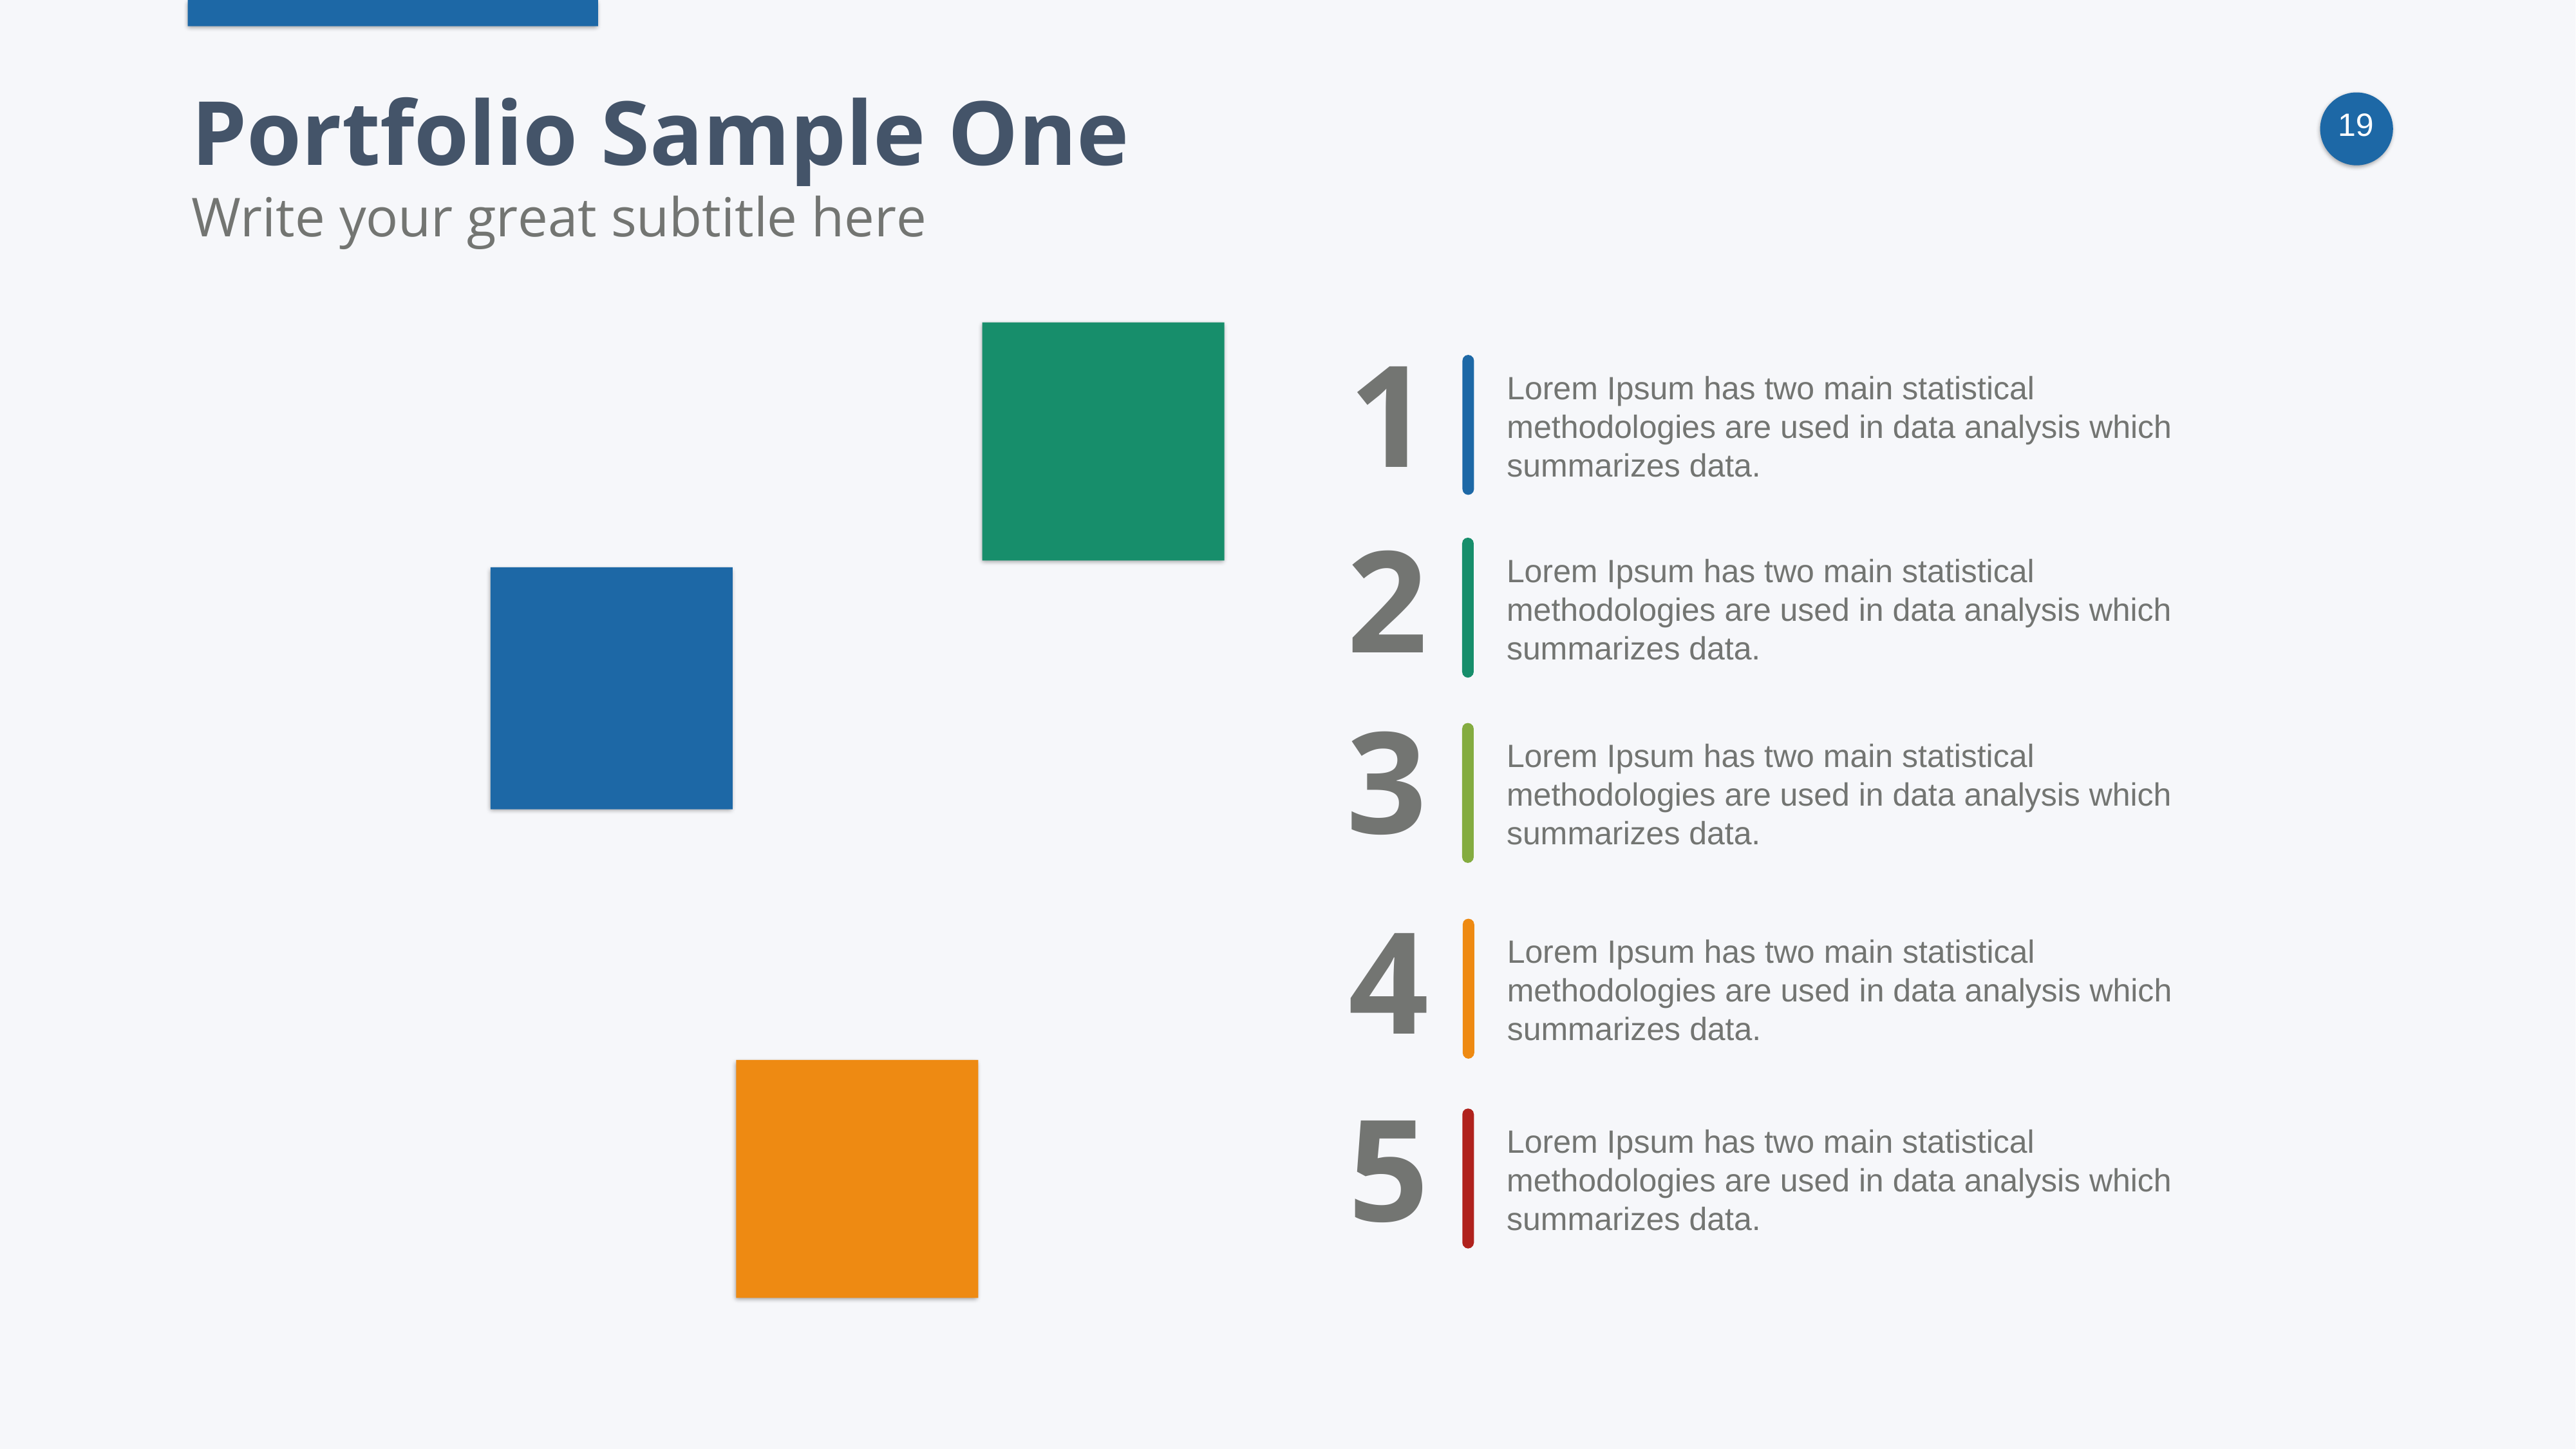

Portfolio Sample One
Write your great subtitle here
1

Lorem Ipsum has two main statistical methodologies are used in data analysis which summarizes data.
2

Lorem Ipsum has two main statistical methodologies are used in data analysis which summarizes data.

3

Lorem Ipsum has two main statistical methodologies are used in data analysis which summarizes data.

4

Lorem Ipsum has two main statistical methodologies are used in data analysis which summarizes data.

5

Lorem Ipsum has two main statistical methodologies are used in data analysis which summarizes data.